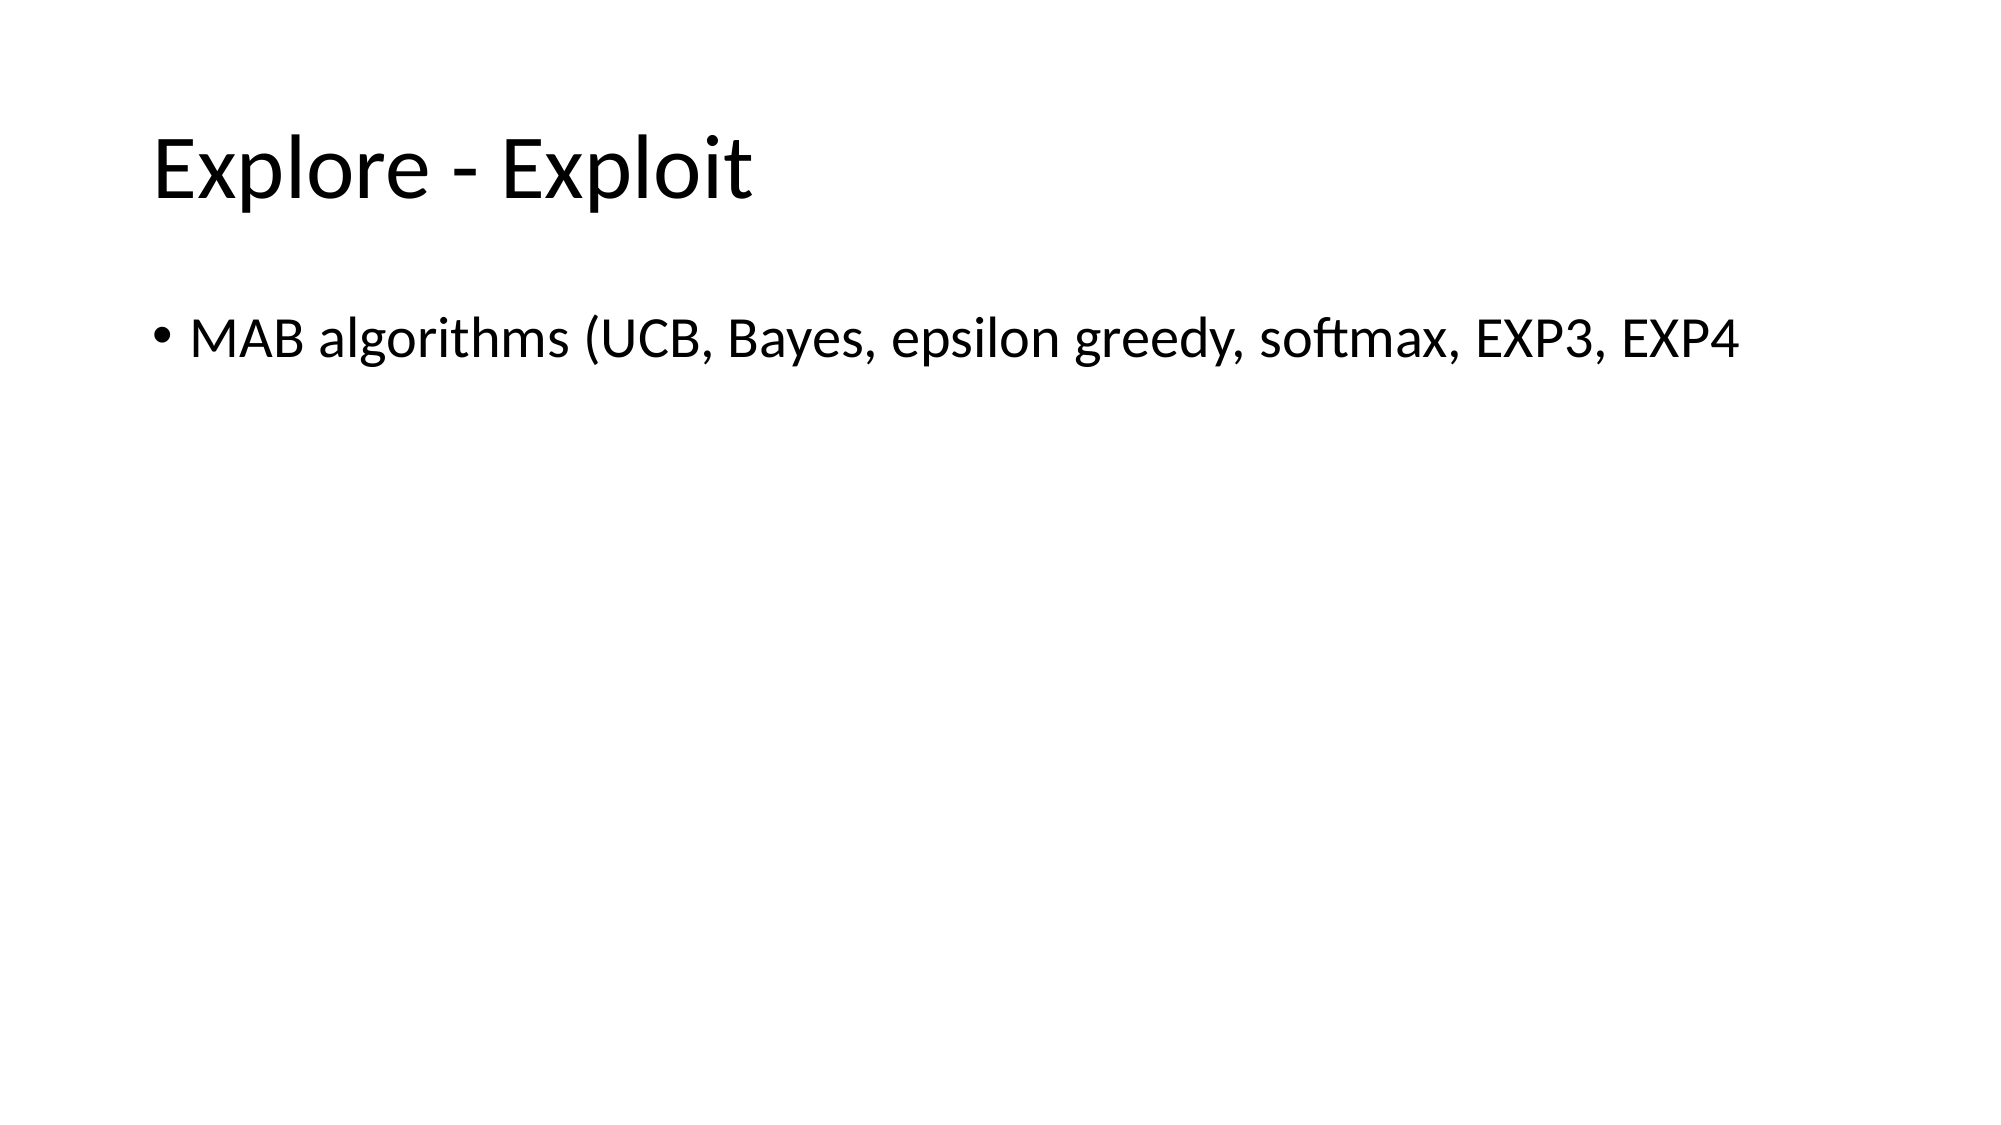

# Explore - Exploit
MAB algorithms (UCB, Bayes, epsilon greedy, softmax, EXP3, EXP4